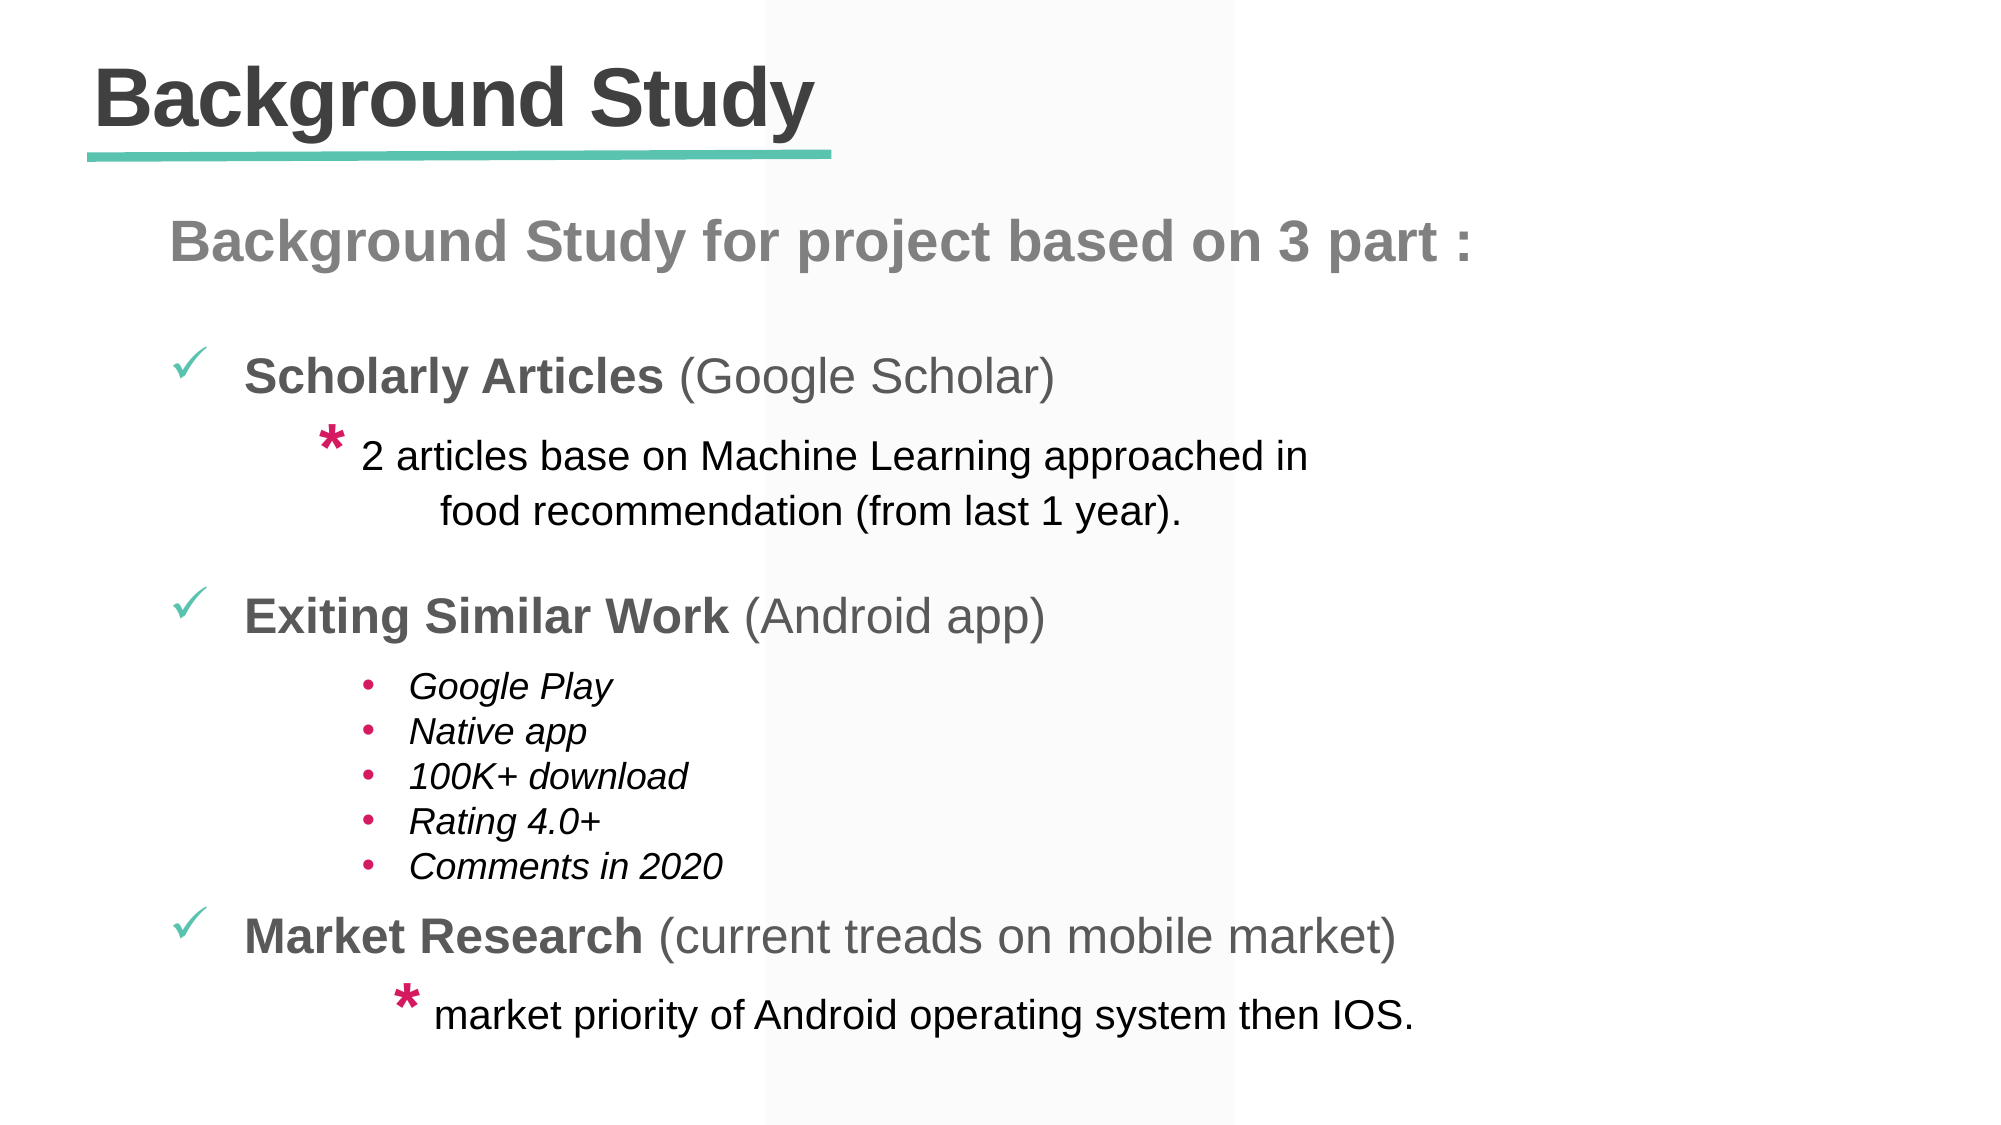

Background Study
Background Study for project based on 3 part :

Scholarly Articles (Google Scholar)
	* 2 articles base on Machine Learning approached in
	    food recommendation (from last 1 year).

Exiting Similar Work (Android app)

Market Research (current treads on mobile market)
	* market priority of Android operating system then IOS.

Google Play
Native app
100K+ download
Rating 4.0+
Comments in 2020